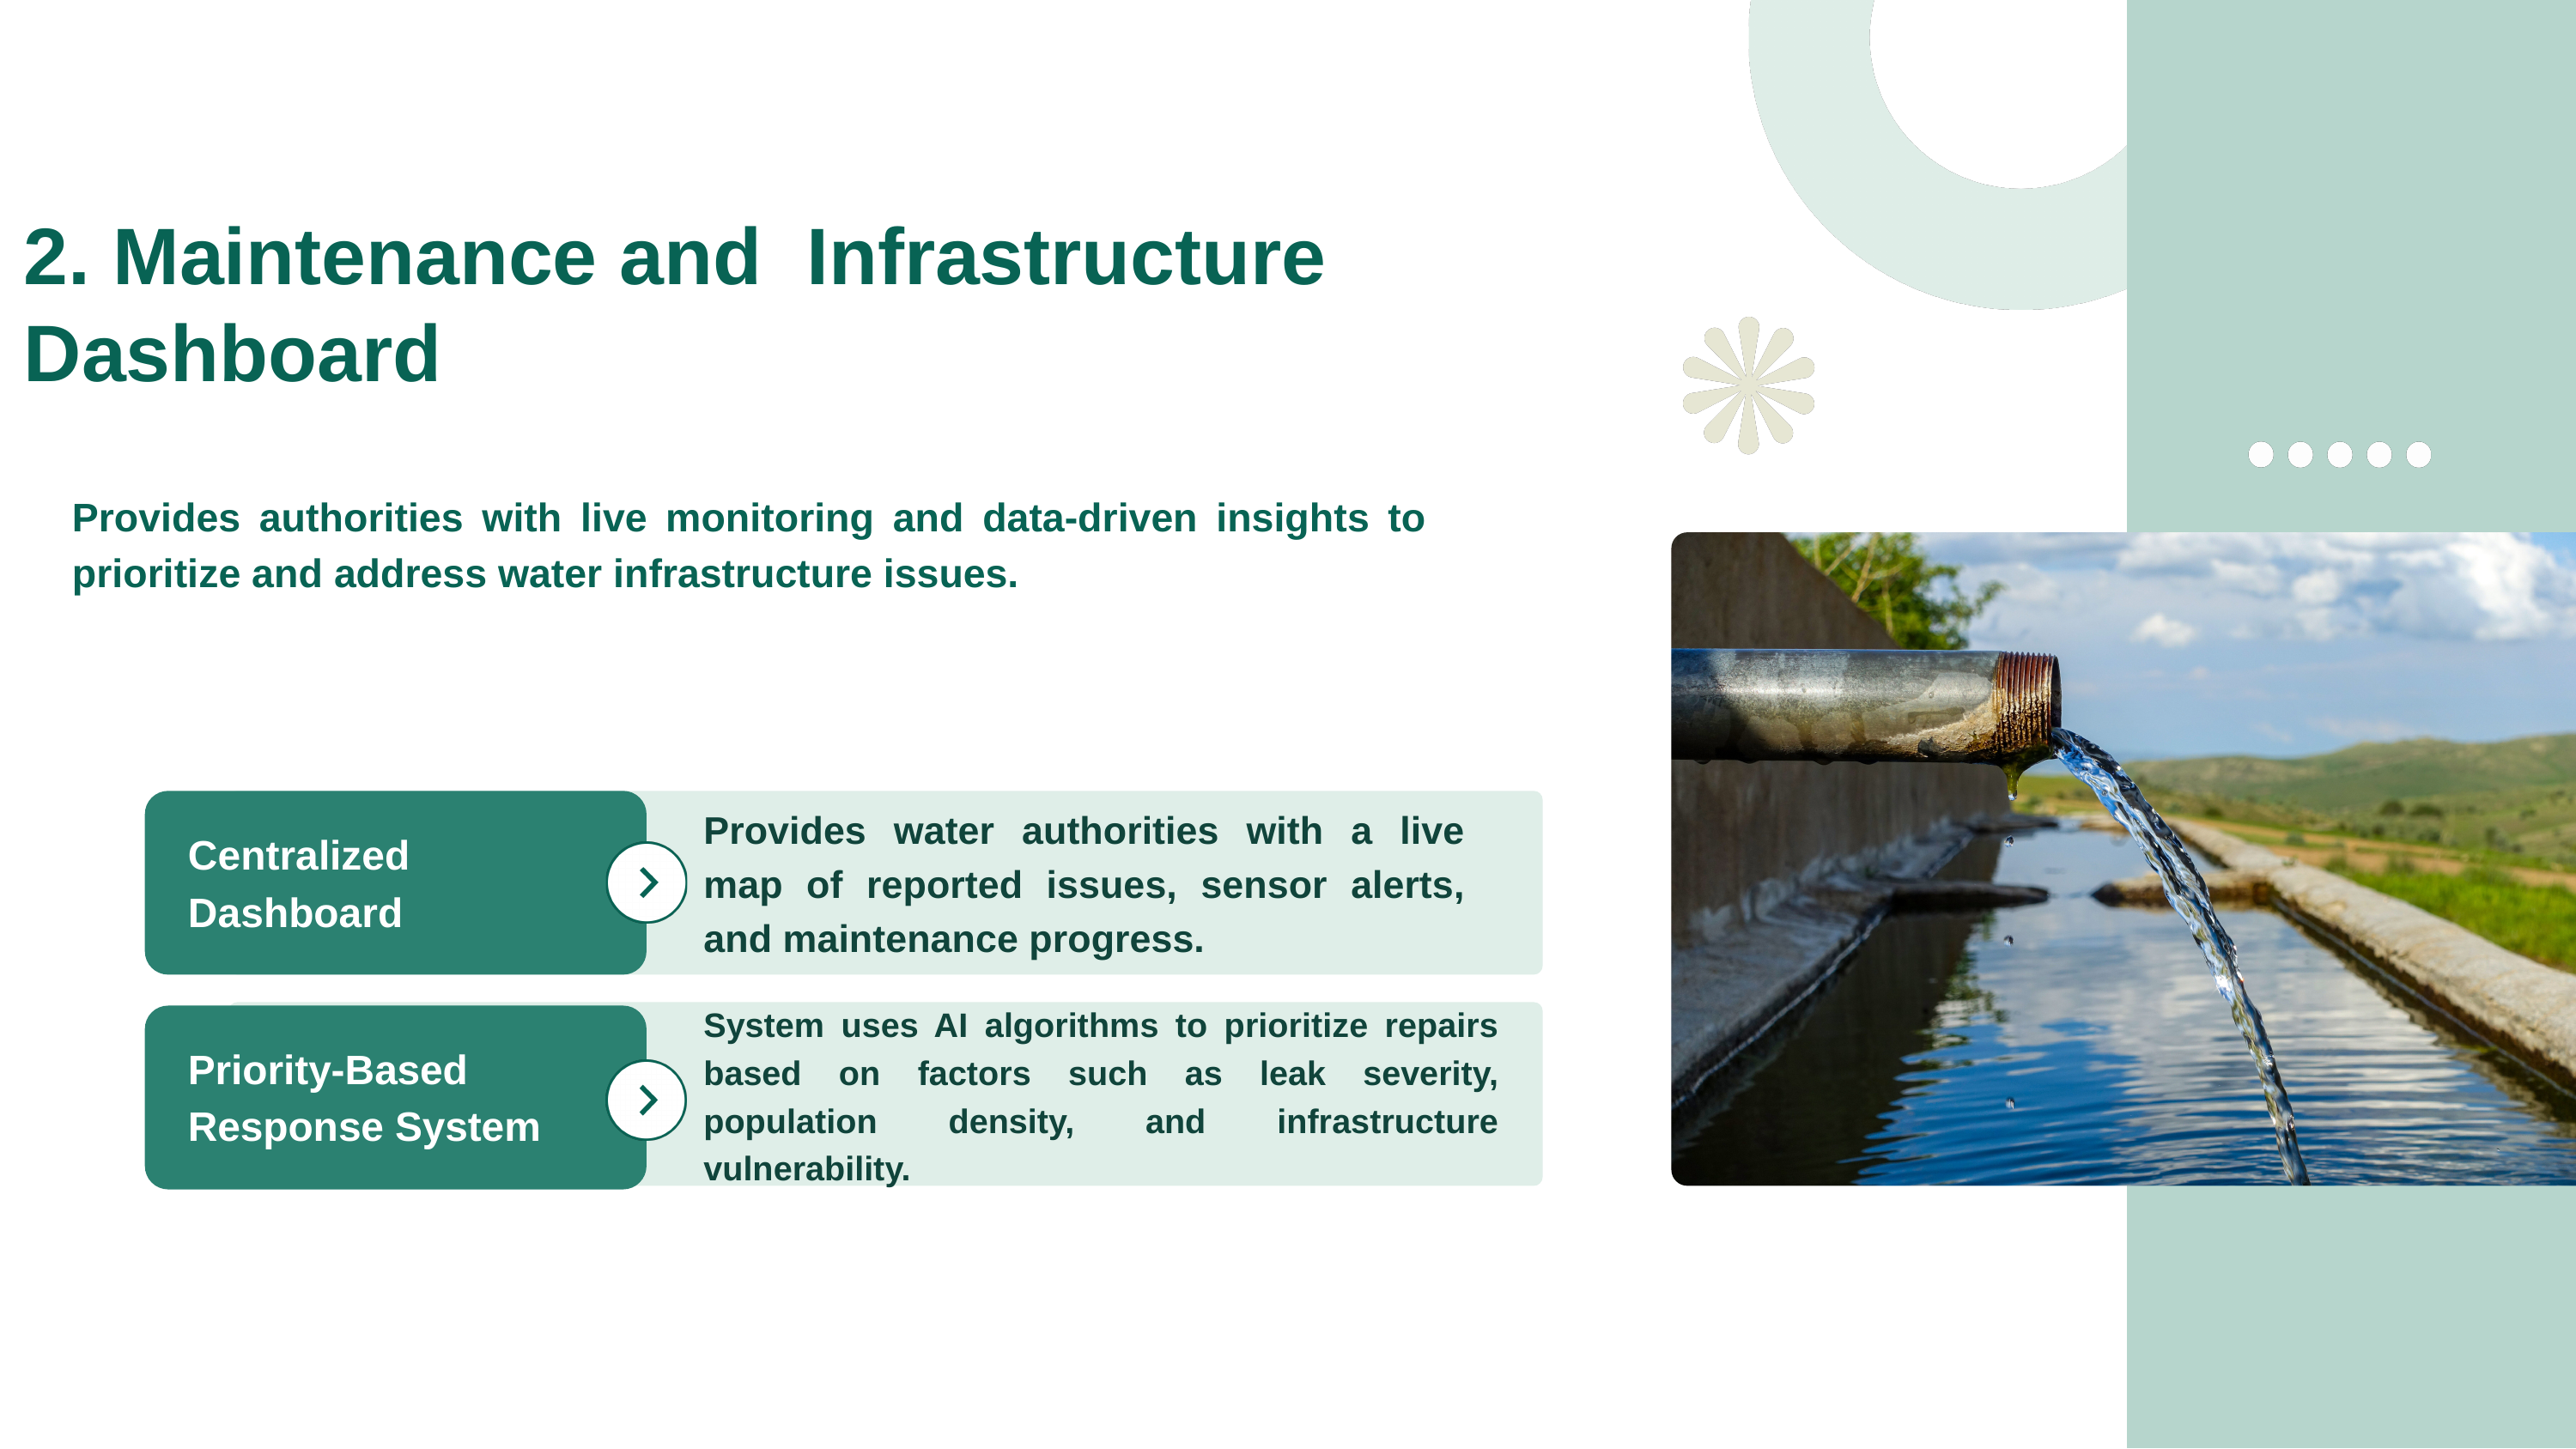

2. Maintenance and  Infrastructure Dashboard

Provides authorities with live monitoring and data-driven insights to prioritize and address water infrastructure issues.

Provides water authorities with a live map of reported issues, sensor alerts, and maintenance progress.
Centralized Dashboard

System uses AI algorithms to prioritize repairs based on factors such as leak severity, population density, and infrastructure vulnerability.

Priority-Based Response System